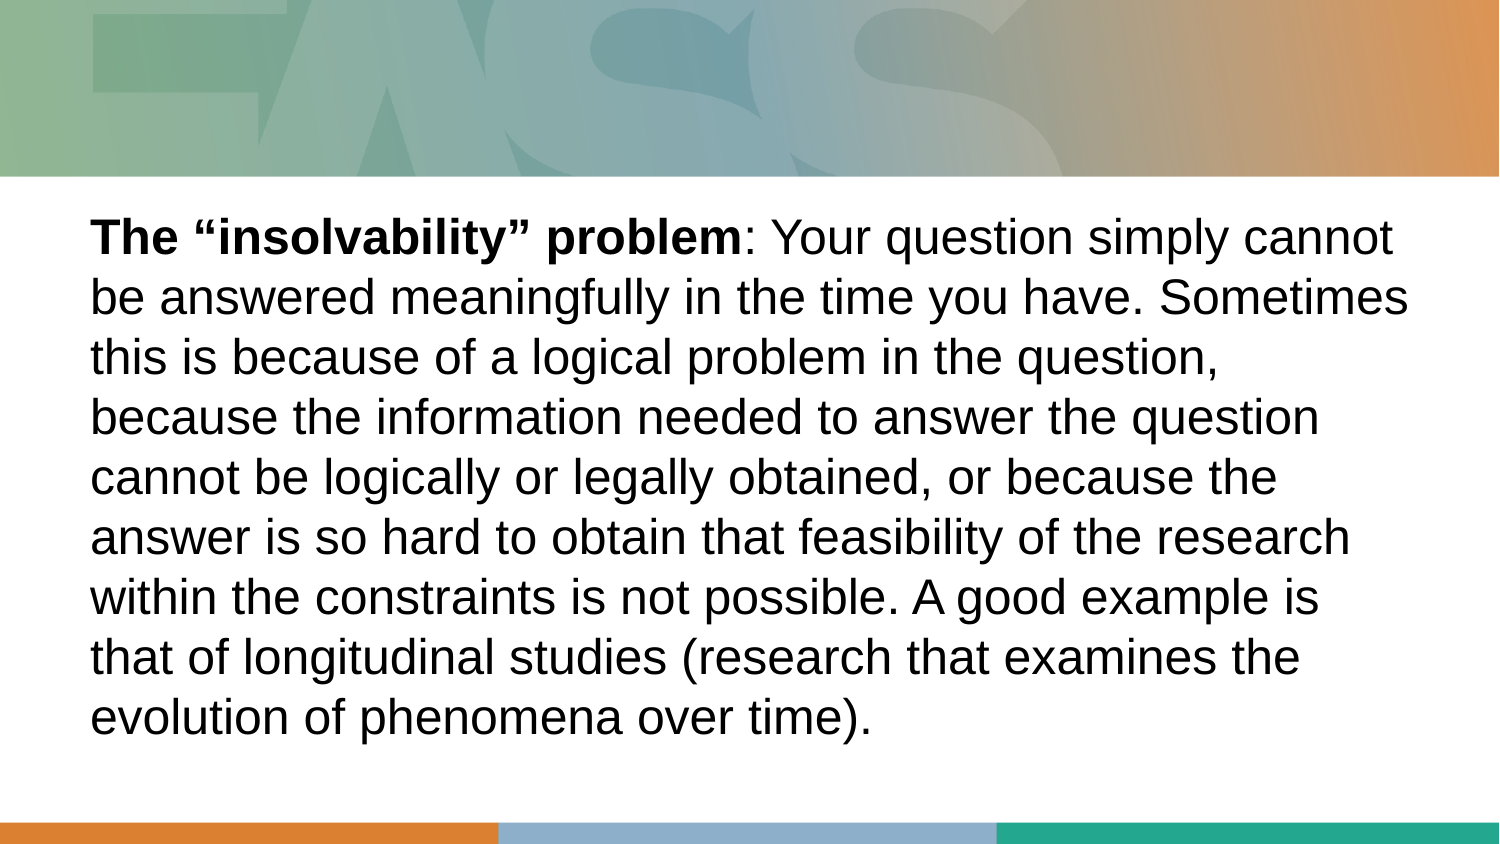

#
The “insolvability” problem: Your question simply cannot be answered meaningfully in the time you have. Sometimes this is because of a logical problem in the question, because the information needed to answer the question cannot be logically or legally obtained, or because the answer is so hard to obtain that feasibility of the research within the constraints is not possible. A good example is that of longitudinal studies (research that examines the evolution of phenomena over time).